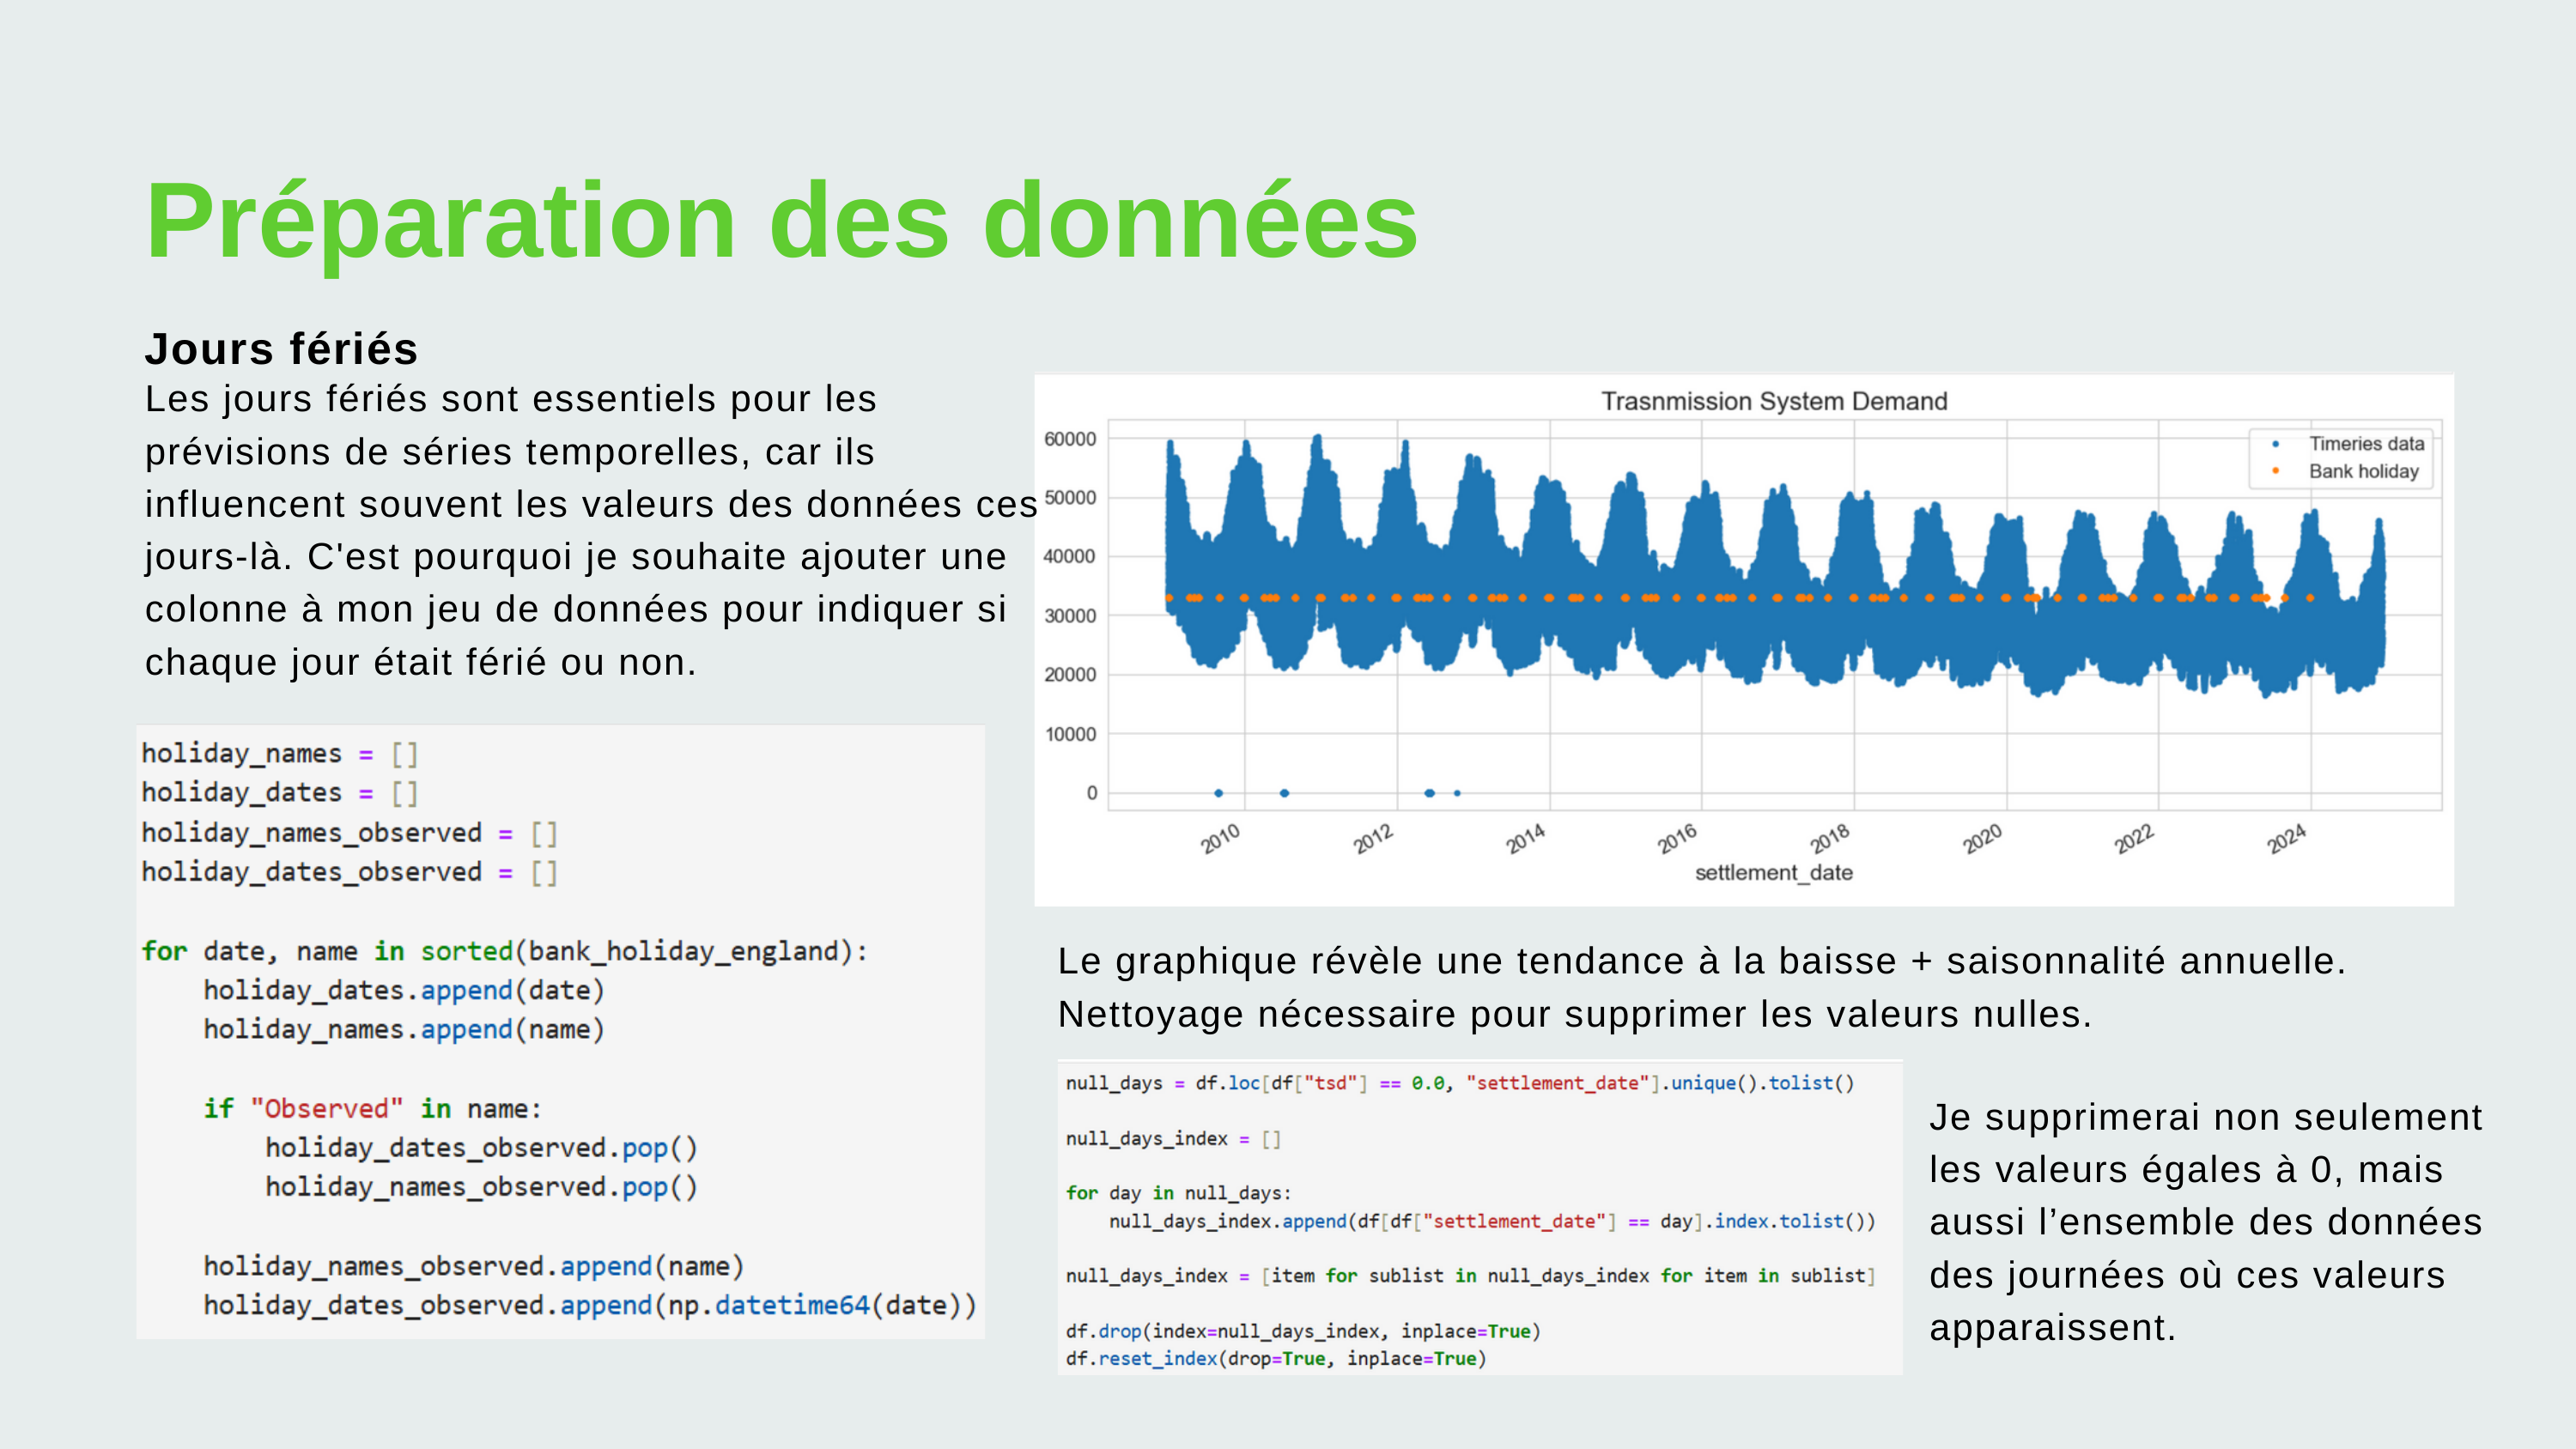

Préparation des données
Jours fériés
Les jours fériés sont essentiels pour les prévisions de séries temporelles, car ils influencent souvent les valeurs des données ces jours-là. C'est pourquoi je souhaite ajouter une colonne à mon jeu de données pour indiquer si chaque jour était férié ou non.

Le graphique révèle une tendance à la baisse + saisonnalité annuelle. Nettoyage nécessaire pour supprimer les valeurs nulles.

Je supprimerai non seulement les valeurs égales à 0, mais aussi l’ensemble des données des journées où ces valeurs apparaissent.